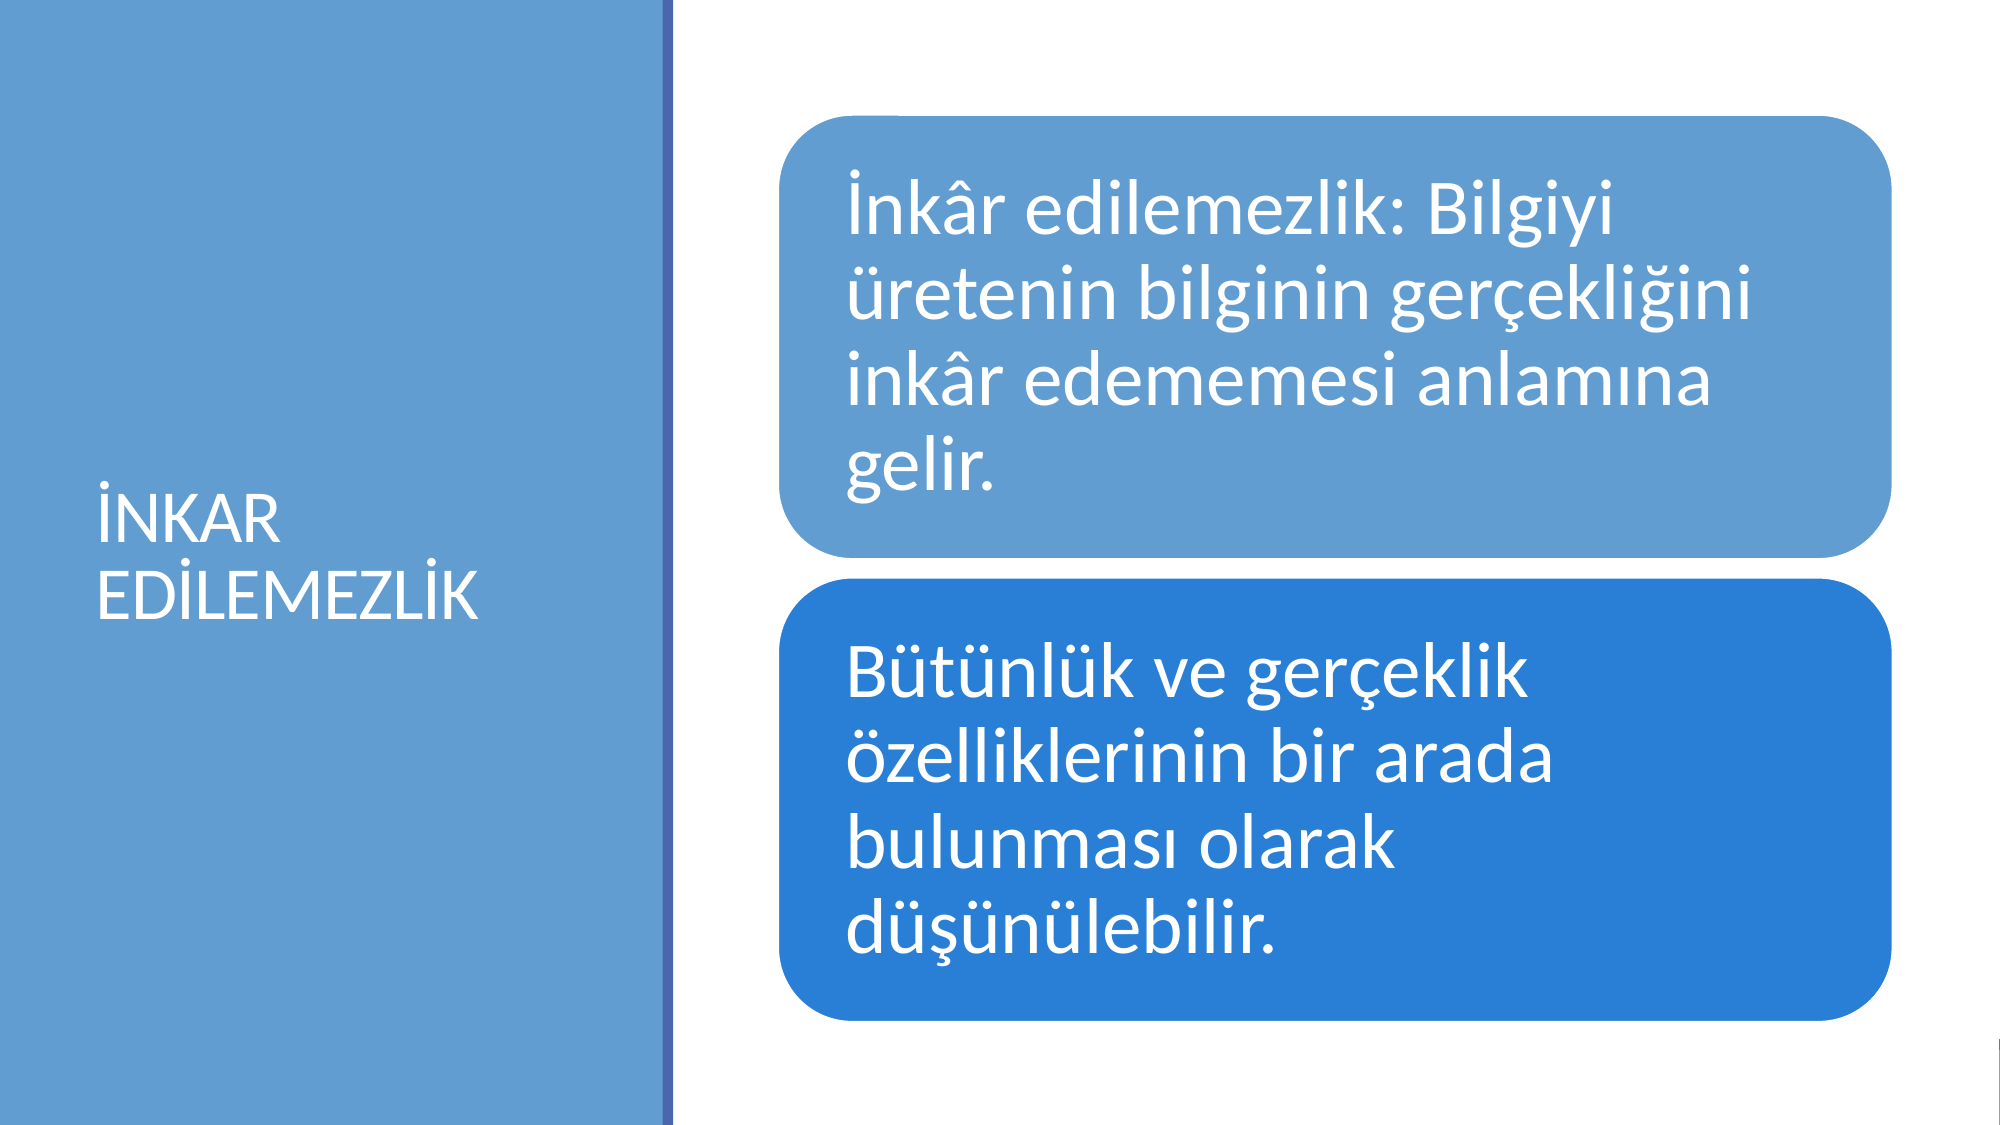

İNKAR EDİLEMEZLİK
İnkâr edilemezlik: Bilgiyi üretenin bilginin gerçekliğini inkâr edememesi anlamına gelir.
Bütünlük ve gerçeklik özelliklerinin bir arada bulunması olarak düşünülebilir.